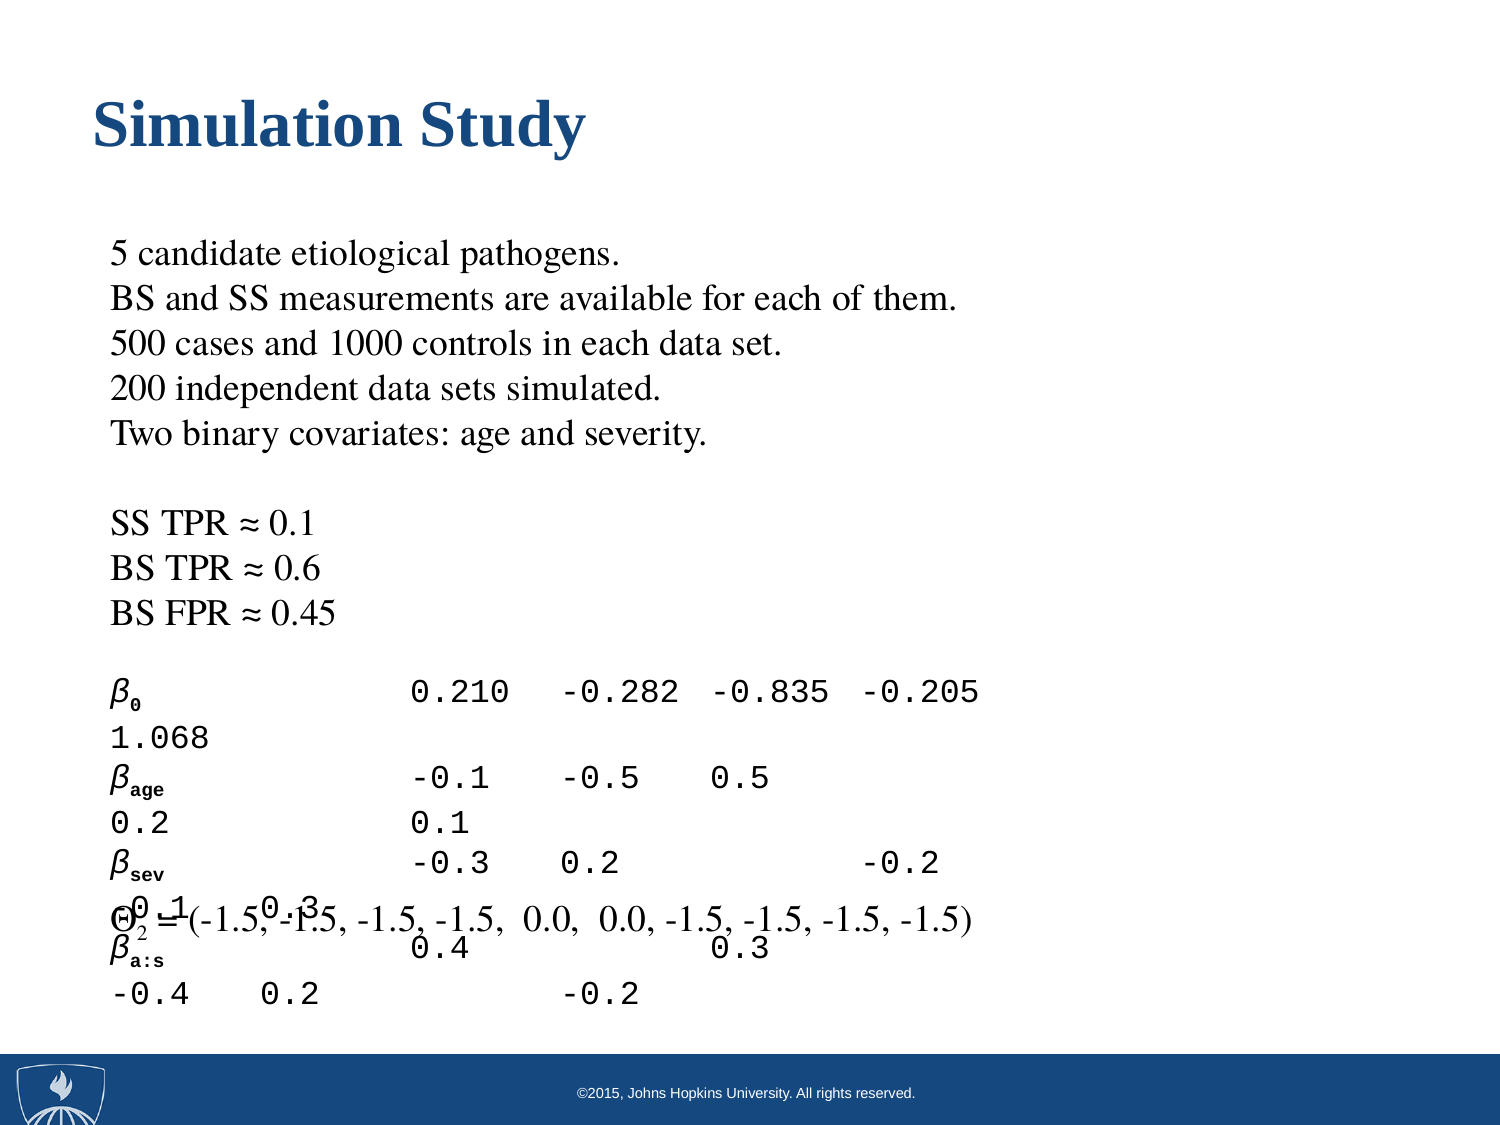

# Simulation Study
5 candidate etiological pathogens.
BS and SS measurements are available for each of them.
500 cases and 1000 controls in each data set.
200 independent data sets simulated.
Two binary covariates: age and severity.

SS TPR ≈ 0.1
BS TPR ≈ 0.6
BS FPR ≈ 0.45

β0		0.210	-0.282	-0.835	-0.205	1.068
βage		-0.1	-0.5	0.5		0.2		0.1
βsev		-0.3	0.2		-0.2	-0.1	0.3
βa:s		0.4		0.3		-0.4	0.2		-0.2
Θ2 = (-1.5, -1.5, -1.5, -1.5,  0.0,  0.0, -1.5, -1.5, -1.5, -1.5)